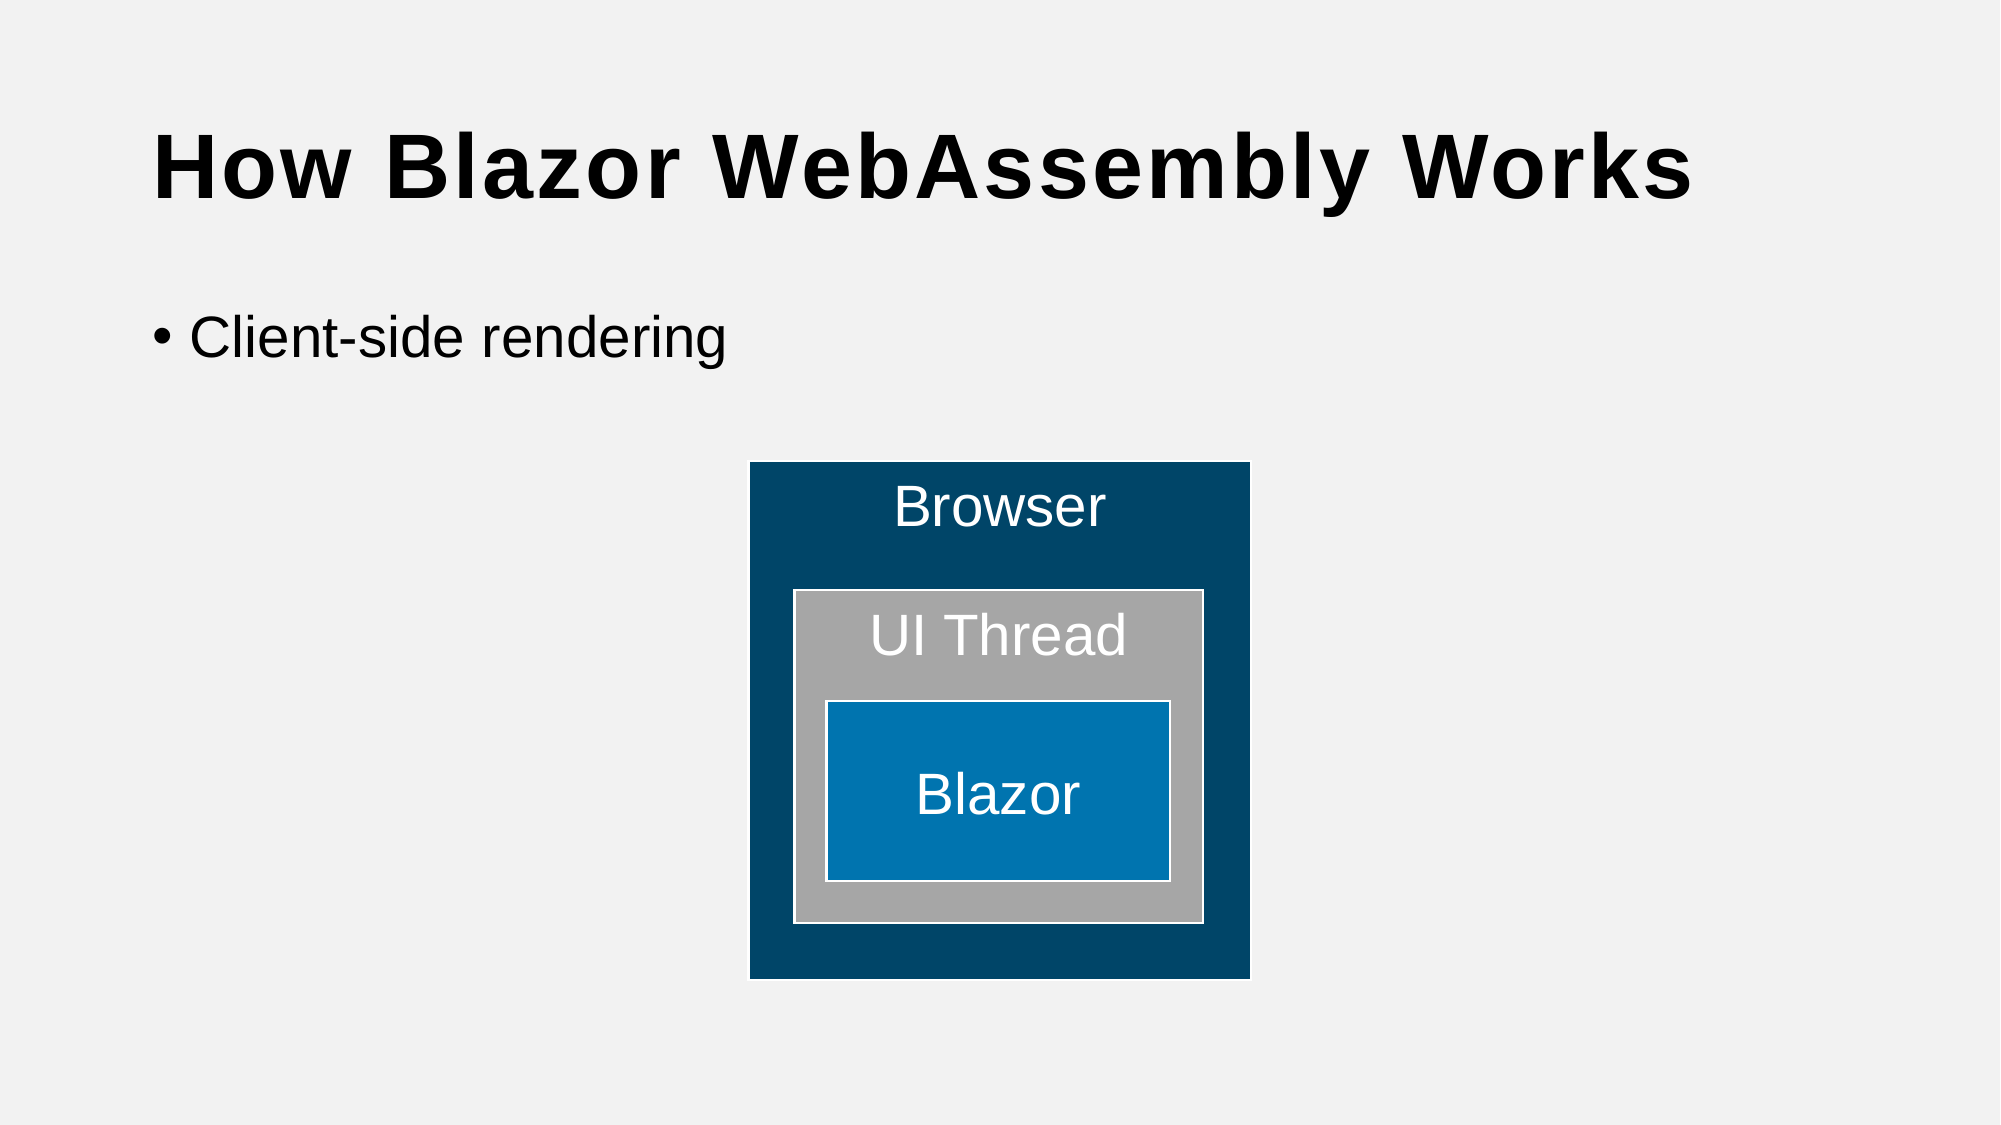

# How Blazor WebAssembly Works
Client-side rendering

Browser
UI Thread
Blazor